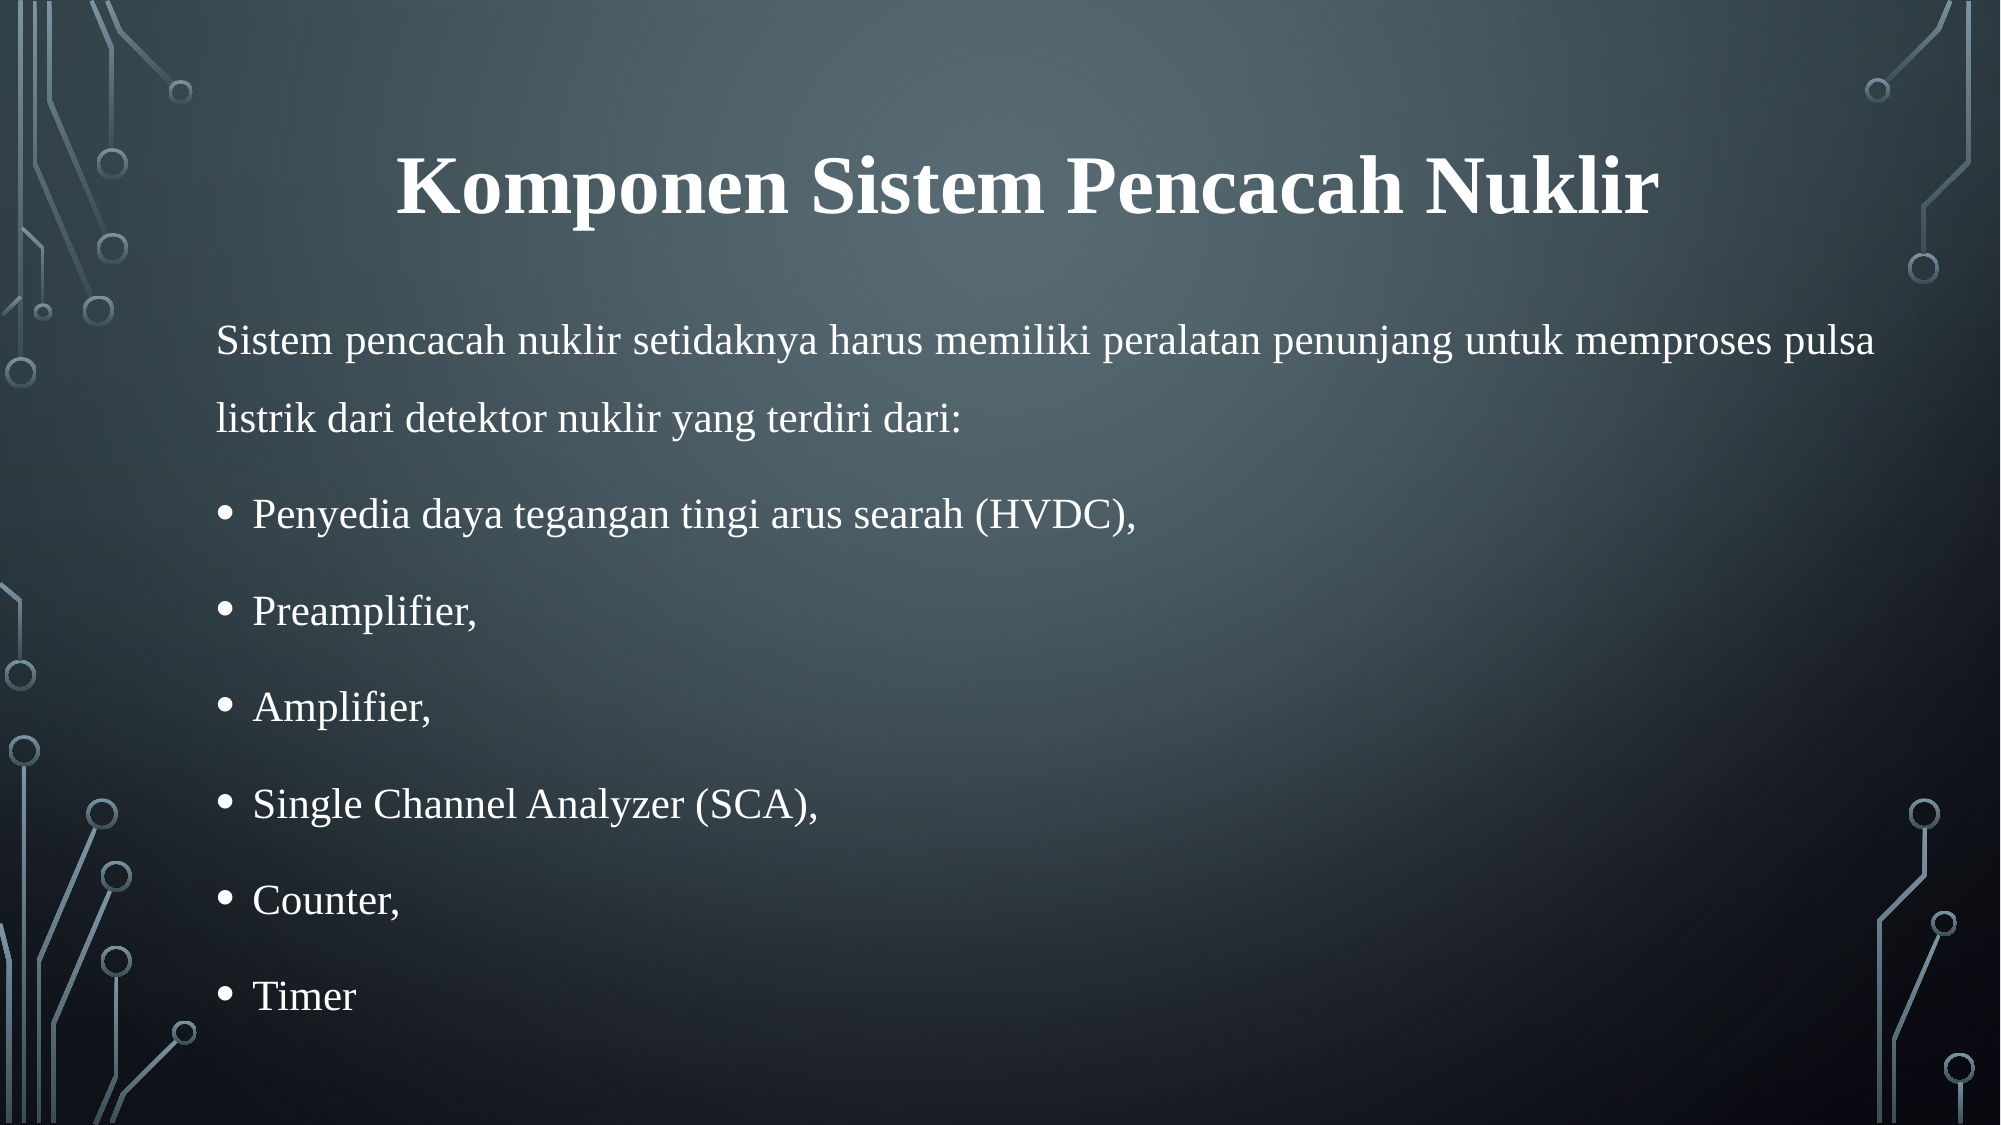

Komponen Sistem Pencacah Nuklir
Sistem pencacah nuklir setidaknya harus memiliki peralatan penunjang untuk memproses pulsa listrik dari detektor nuklir yang terdiri dari:
Penyedia daya tegangan tingi arus searah (HVDC),
Preamplifier,
Amplifier,
Single Channel Analyzer (SCA),
Counter,
Timer